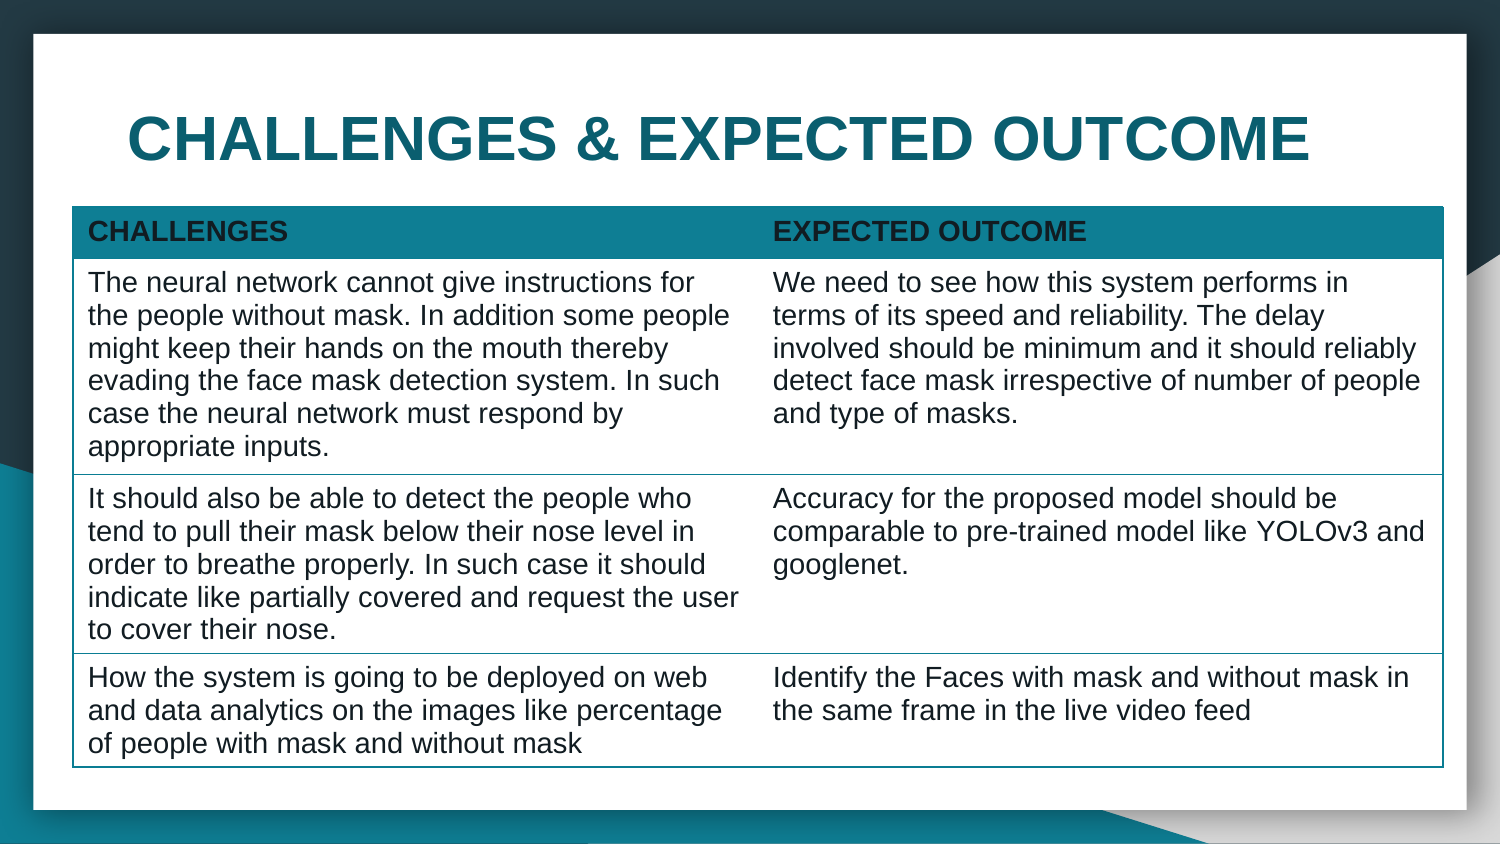

# CHALLENGES & EXPECTED OUTCOME
| CHALLENGES | EXPECTED OUTCOME |
| --- | --- |
| The neural network cannot give instructions for the people without mask. In addition some people might keep their hands on the mouth thereby evading the face mask detection system. In such case the neural network must respond by appropriate inputs. | We need to see how this system performs in terms of its speed and reliability. The delay involved should be minimum and it should reliably detect face mask irrespective of number of people and type of masks. |
| It should also be able to detect the people who tend to pull their mask below their nose level in order to breathe properly. In such case it should indicate like partially covered and request the user to cover their nose. | Accuracy for the proposed model should be comparable to pre-trained model like YOLOv3 and googlenet. |
| How the system is going to be deployed on web and data analytics on the images like percentage of people with mask and without mask | Identify the Faces with mask and without mask in the same frame in the live video feed |